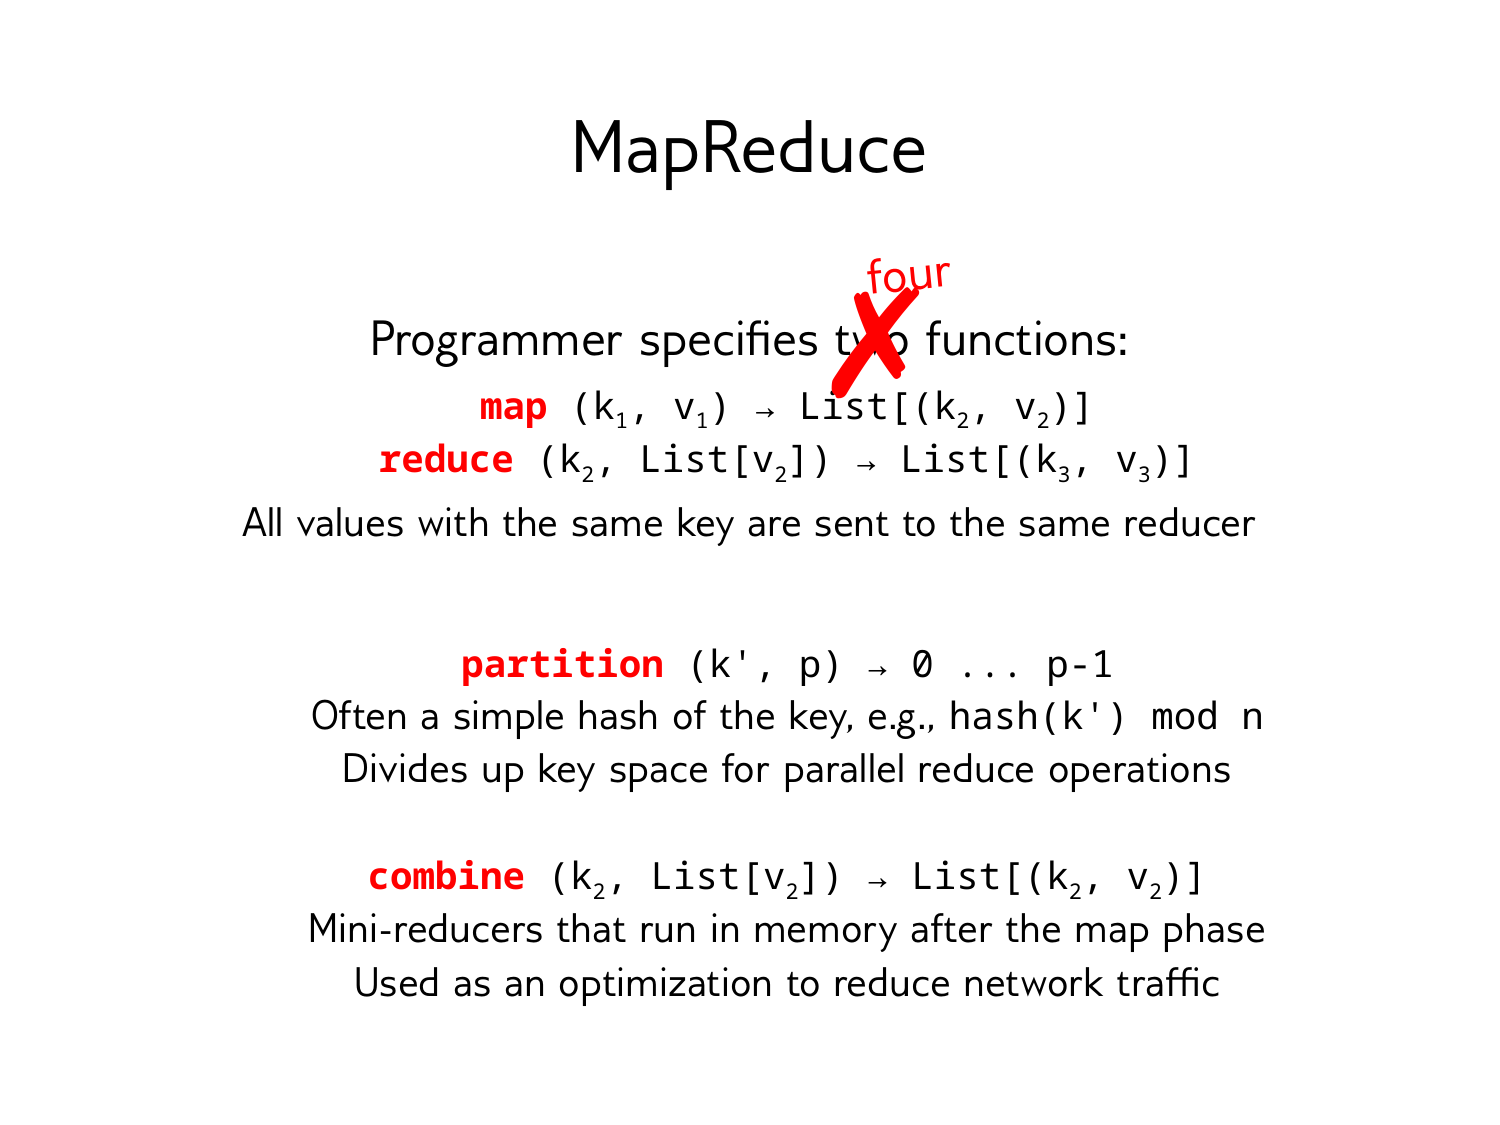

MapReduce
four
✗
Programmer specifies two functions:
map (k1, v1) → List[(k2, v2)]
reduce (k2, List[v2]) → List[(k3, v3)]
All values with the same key are sent to the same reducer
partition (k', p) → 0 ... p-1
Often a simple hash of the key, e.g., hash(k') mod n
Divides up key space for parallel reduce operations

combine (k2, List[v2]) → List[(k2, v2)]
Mini-reducers that run in memory after the map phase
Used as an optimization to reduce network traffic